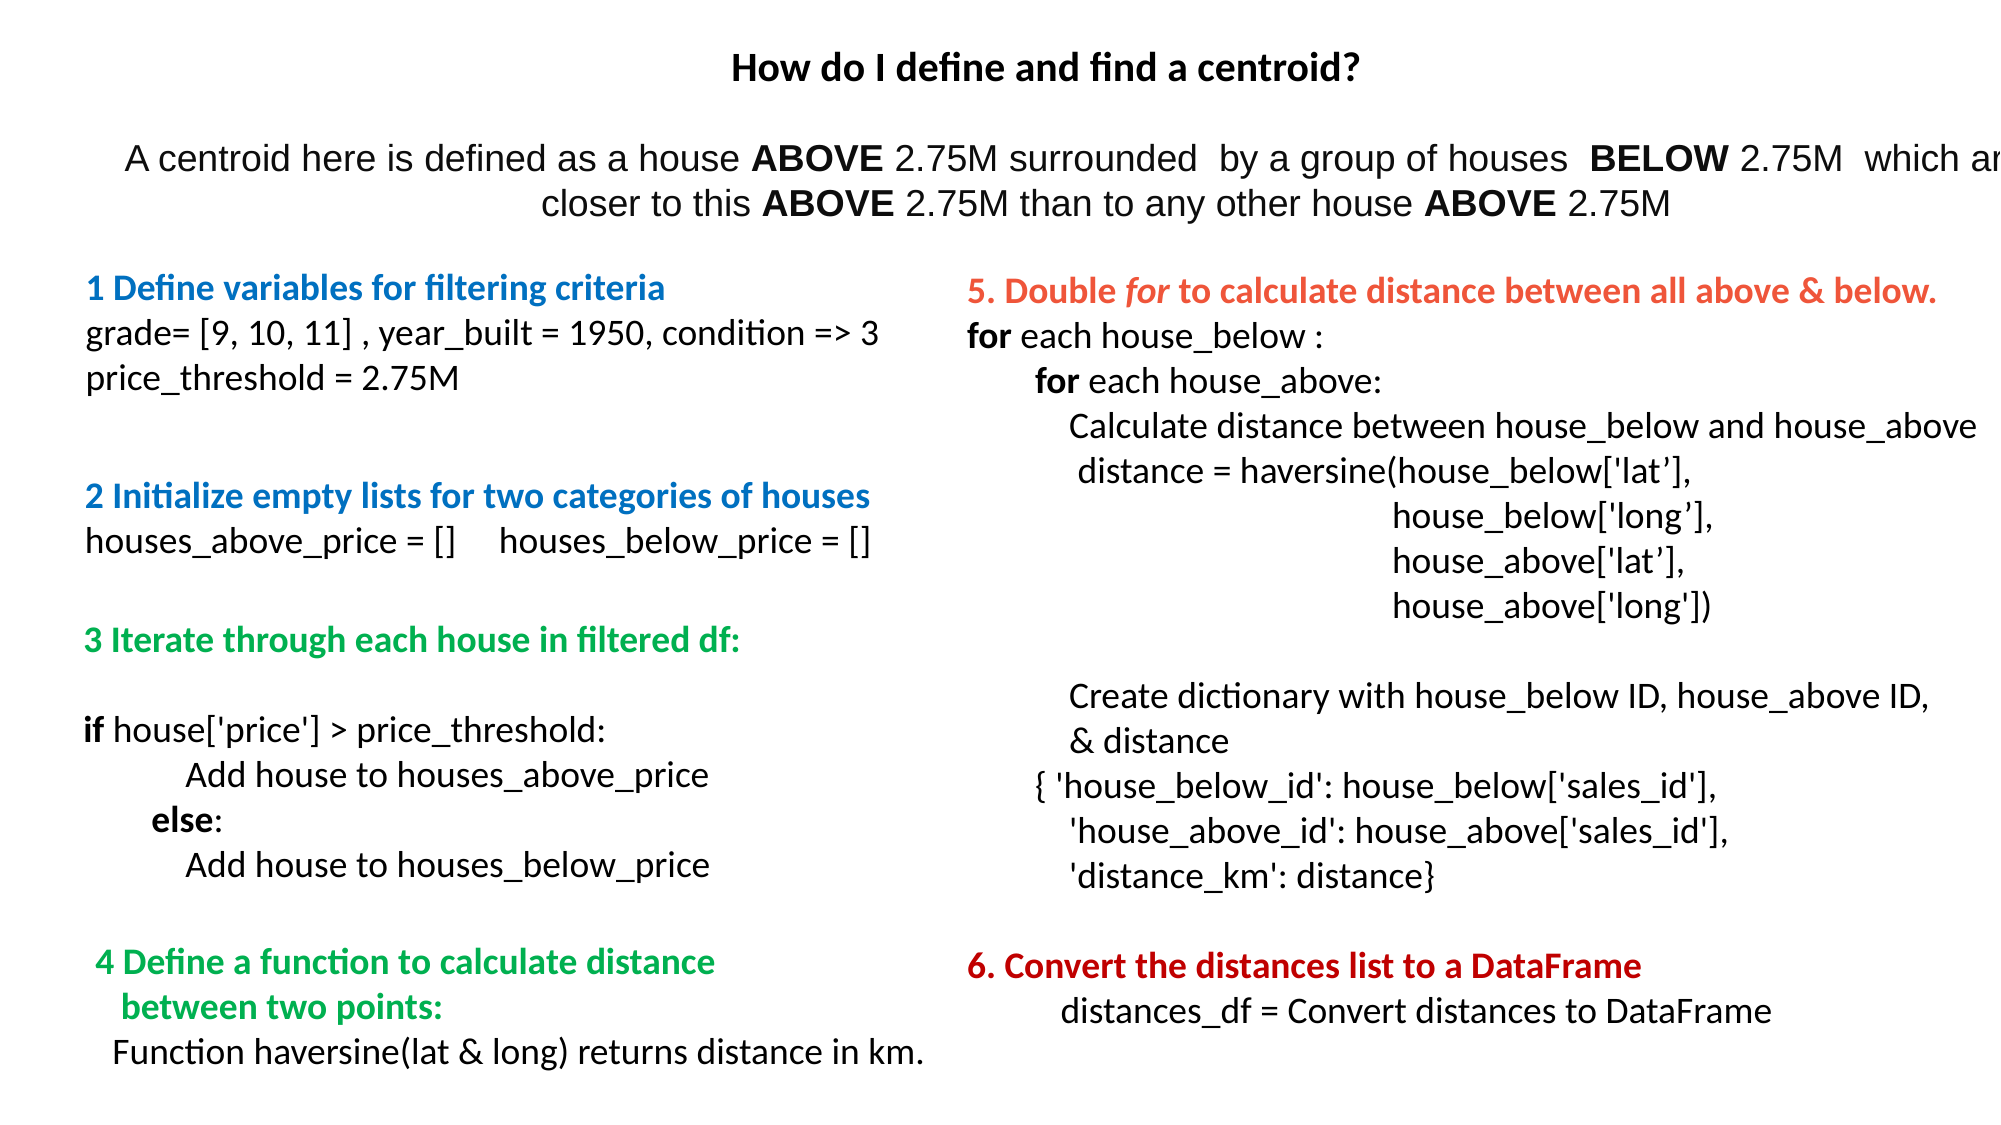

How do I define and find a centroid?

5. Double for to calculate distance between all above & below.
for each house_below :
        for each house_above:
            Calculate distance between house_below and house_above
             distance = haversine(house_below['lat’],
                                                  house_below['long’],
                                                  house_above['lat’],
                                                  house_above['long'])

            Create dictionary with house_below ID, house_above ID,
            & distance
        { 'house_below_id': house_below['sales_id'],
            'house_above_id': house_above['sales_id'],
            'distance_km': distance}

6. Convert the distances list to a DataFrame
           distances_df = Convert distances to DataFrame

A centroid here is defined as a house ABOVE 2.75M surrounded  by a group of houses  BELOW 2.75M  which are
     closer to this ABOVE 2.75M than to any other house ABOVE 2.75M
1 Define variables for filtering criteria
grade= [9, 10, 11] , year_built = 1950, condition => 3
price_threshold = 2.75M

2 Initialize empty lists for two categories of houses
houses_above_price = []     houses_below_price = []

3 Iterate through each house in filtered df:

if house['price'] > price_threshold:
            Add house to houses_above_price
        else:
            Add house to houses_below_price

4 Define a function to calculate distance
   between two points:
  Function haversine(lat & long) returns distance in km.